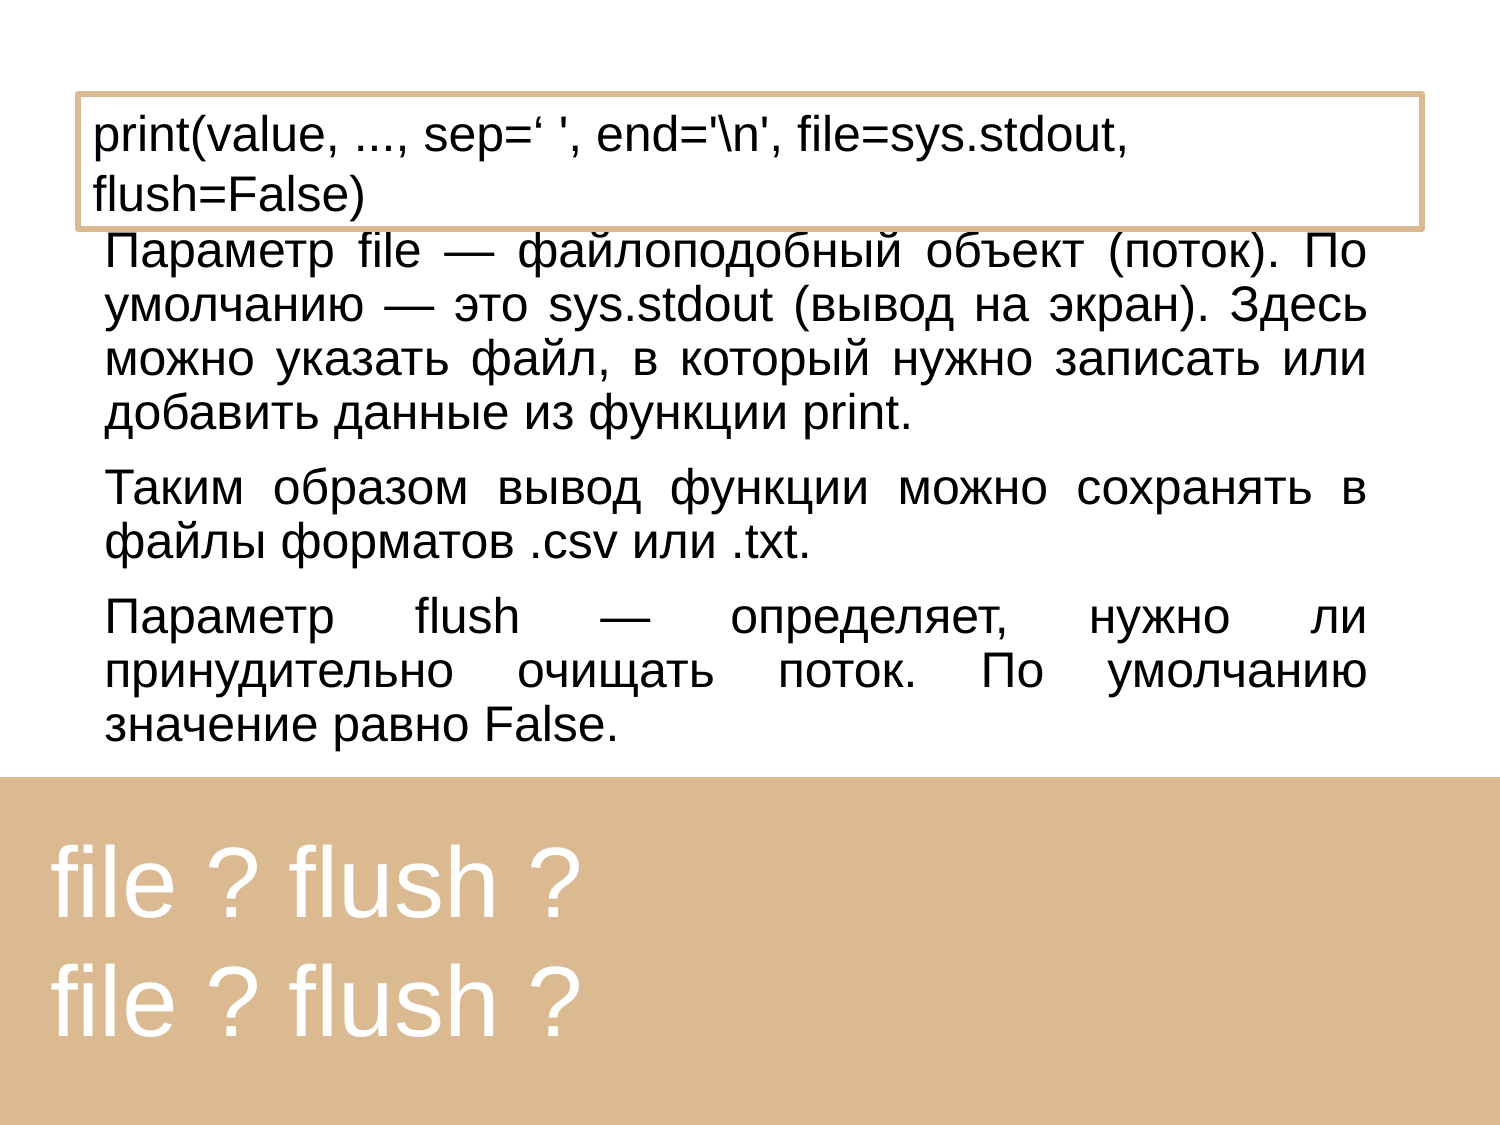

print(value, ..., sep=‘ ', end='\n', file=sys.stdout, flush=False)
Параметр file — файлоподобный объект (поток). По умолчанию — это sys.stdout (вывод на экран). Здесь можно указать файл, в который нужно записать или добавить данные из функции print.
Таким образом вывод функции можно сохранять в файлы форматов .csv или .txt.
Параметр flush — определяет, нужно ли принудительно очищать поток. По умолчанию значение равно False.

file ? flush ? file ? flush ?